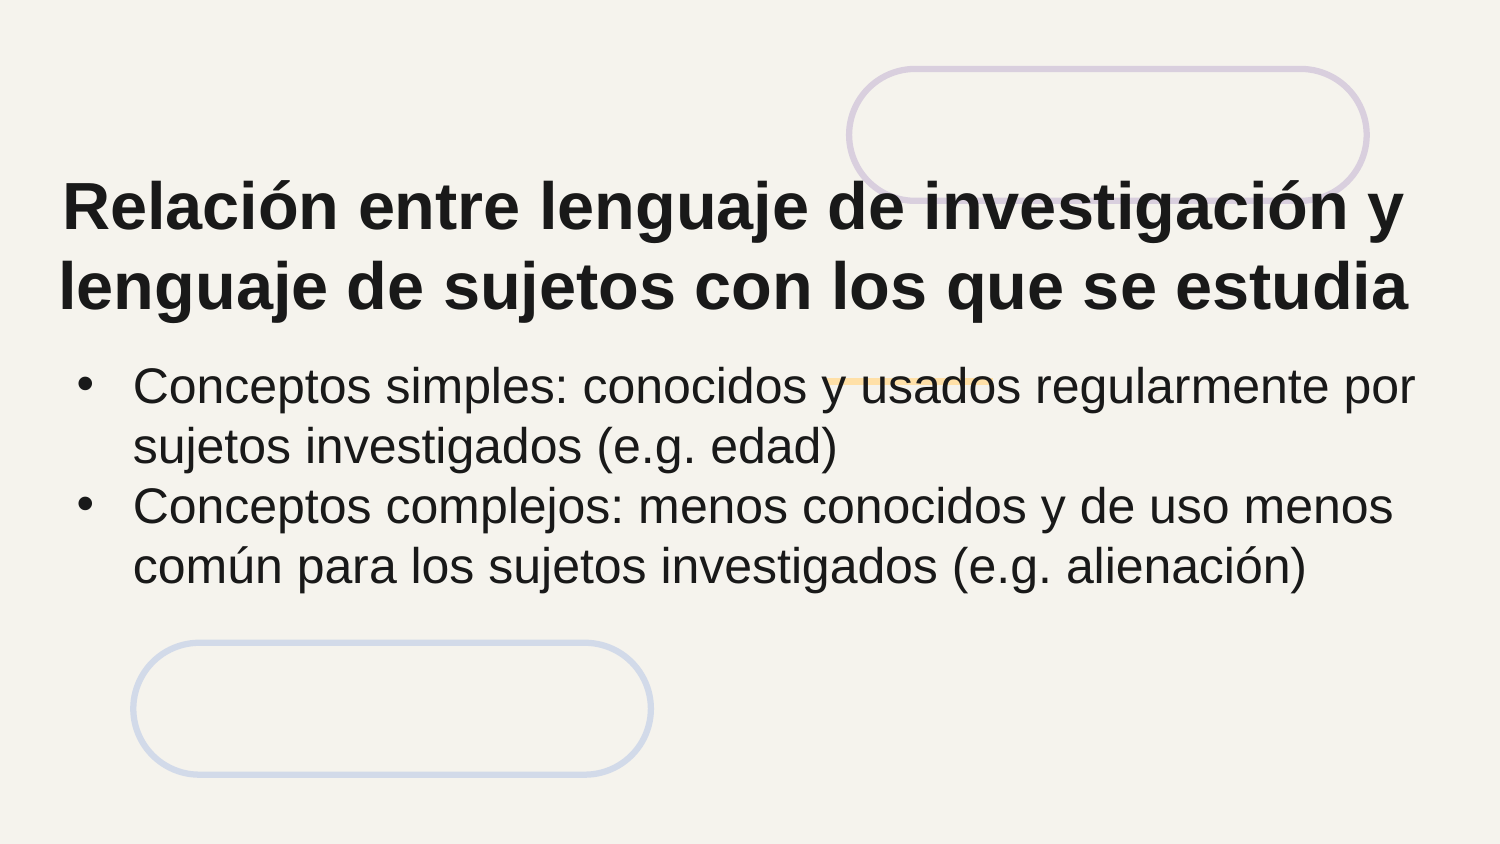

# Relación entre lenguaje de investigación y lenguaje de sujetos con los que se estudia
Conceptos simples: conocidos y usados regularmente por sujetos investigados (e.g. edad)
Conceptos complejos: menos conocidos y de uso menos común para los sujetos investigados (e.g. alienación)